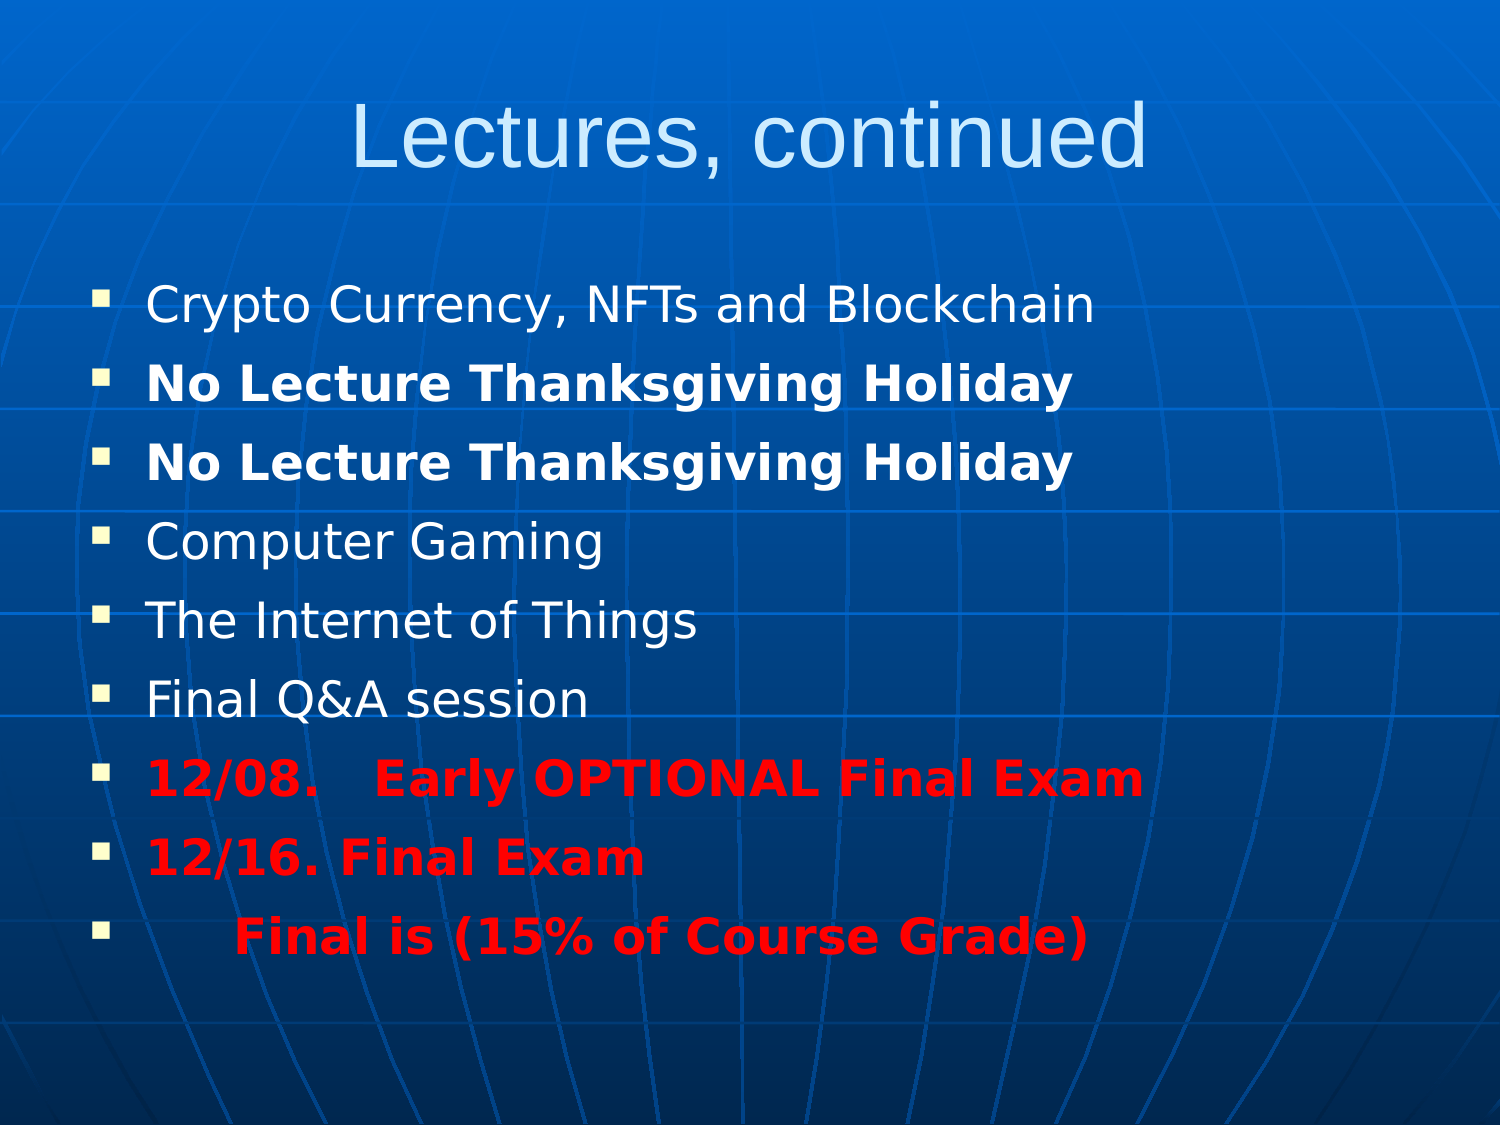

# Lectures, continued
Crypto Currency, NFTs and Blockchain
No Lecture Thanksgiving Holiday
No Lecture Thanksgiving Holiday
Computer Gaming
The Internet of Things
Final Q&A session
12/08.   Early OPTIONAL Final Exam
12/16. Final Exam
     Final is (15% of Course Grade)